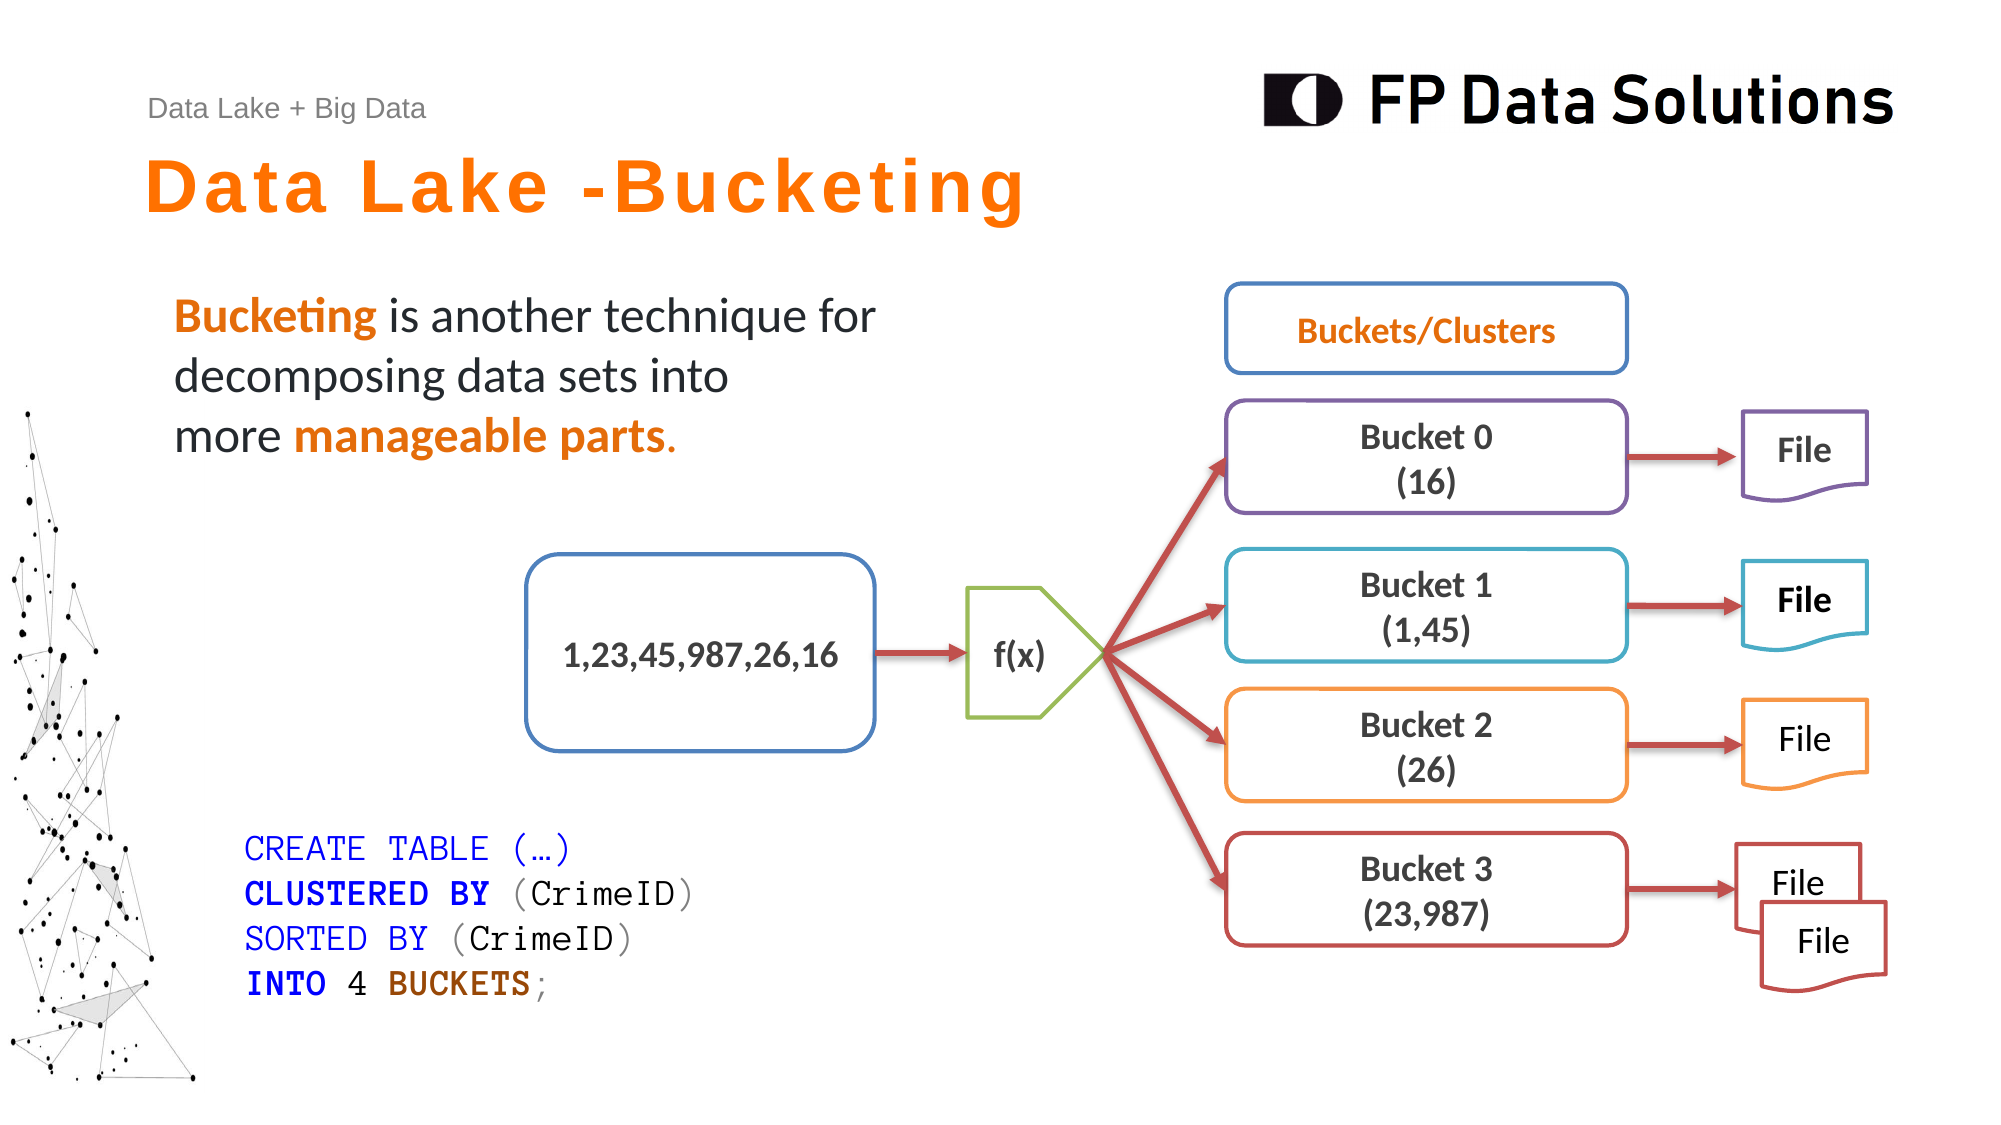

Data Lake -Bucketing

Bucketing is another technique for decomposing data sets into
more manageable parts.
Buckets/Clusters
Bucket 0
(16)
File
Bucket 1
(1,45)
1,23,45,987,26,16
File
f(x)
Bucket 2
(26)
File
CREATE TABLE (…)
CLUSTERED BY (CrimeID)
SORTED BY (CrimeID)
INTO 4 BUCKETS;
Bucket 3
(23,987)
File
File